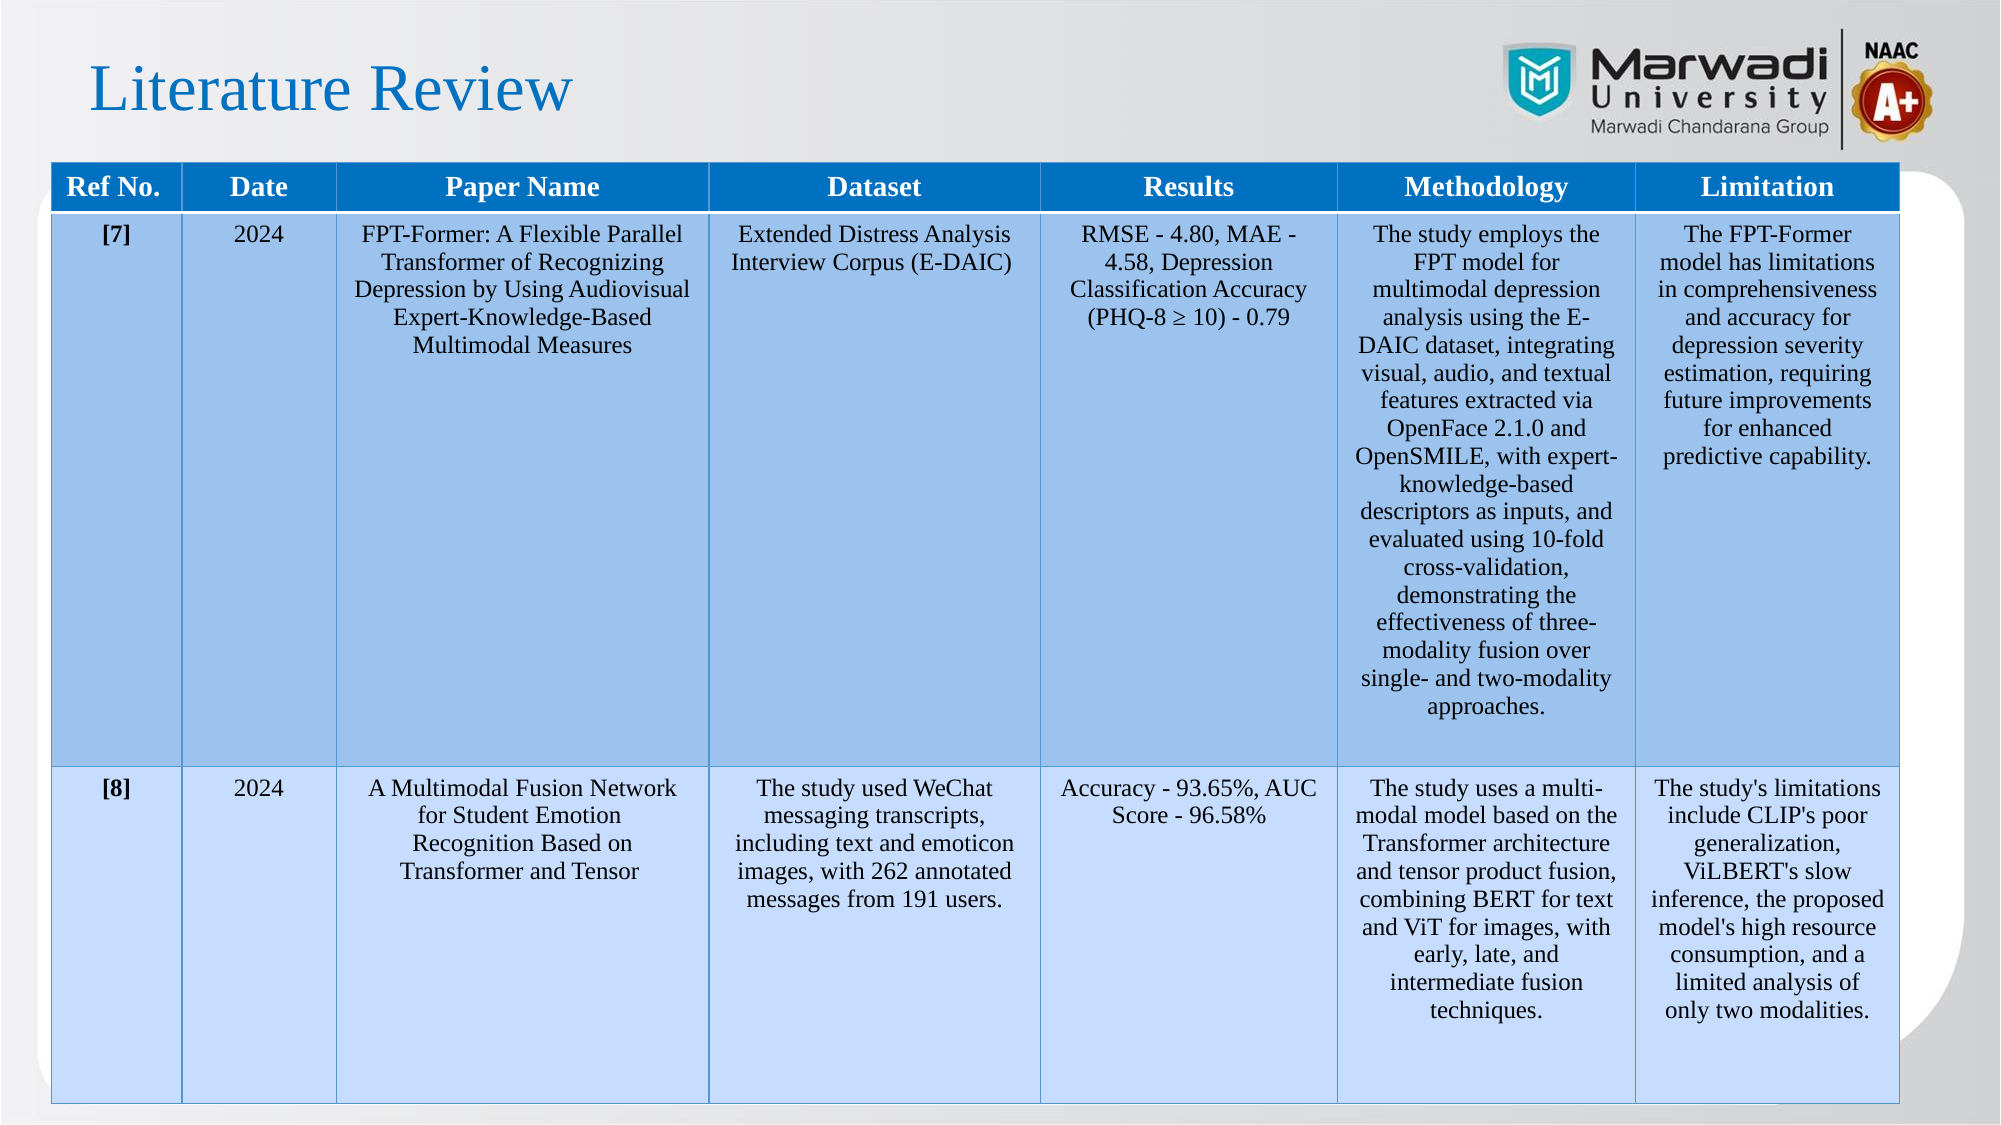

# Literature Review
| Ref No. | Date | Paper Name | Dataset | Results | Methodology | Limitation |
| --- | --- | --- | --- | --- | --- | --- |
| [7] | 2024 | FPT-Former: A Flexible Parallel Transformer of Recognizing Depression by Using Audiovisual Expert-Knowledge-Based Multimodal Measures | Extended Distress Analysis Interview Corpus (E-DAIC) | RMSE - 4.80, MAE - 4.58, Depression Classification Accuracy (PHQ-8 ≥ 10) - 0.79 | The study employs the FPT model for multimodal depression analysis using the E-DAIC dataset, integrating visual, audio, and textual features extracted via OpenFace 2.1.0 and OpenSMILE, with expert-knowledge-based descriptors as inputs, and evaluated using 10-fold cross-validation, demonstrating the effectiveness of three-modality fusion over single- and two-modality approaches. | The FPT-Former model has limitations in comprehensiveness and accuracy for depression severity estimation, requiring future improvements for enhanced predictive capability. |
| [8] | 2024 | A Multimodal Fusion Network for Student Emotion Recognition Based on Transformer and Tensor | The study used WeChat messaging transcripts, including text and emoticon images, with 262 annotated messages from 191 users. | Accuracy - 93.65%, AUC Score - 96.58% | The study uses a multi-modal model based on the Transformer architecture and tensor product fusion, combining BERT for text and ViT for images, with early, late, and intermediate fusion techniques. | The study's limitations include CLIP's poor generalization, ViLBERT's slow inference, the proposed model's high resource consumption, and a limited analysis of only two modalities. |